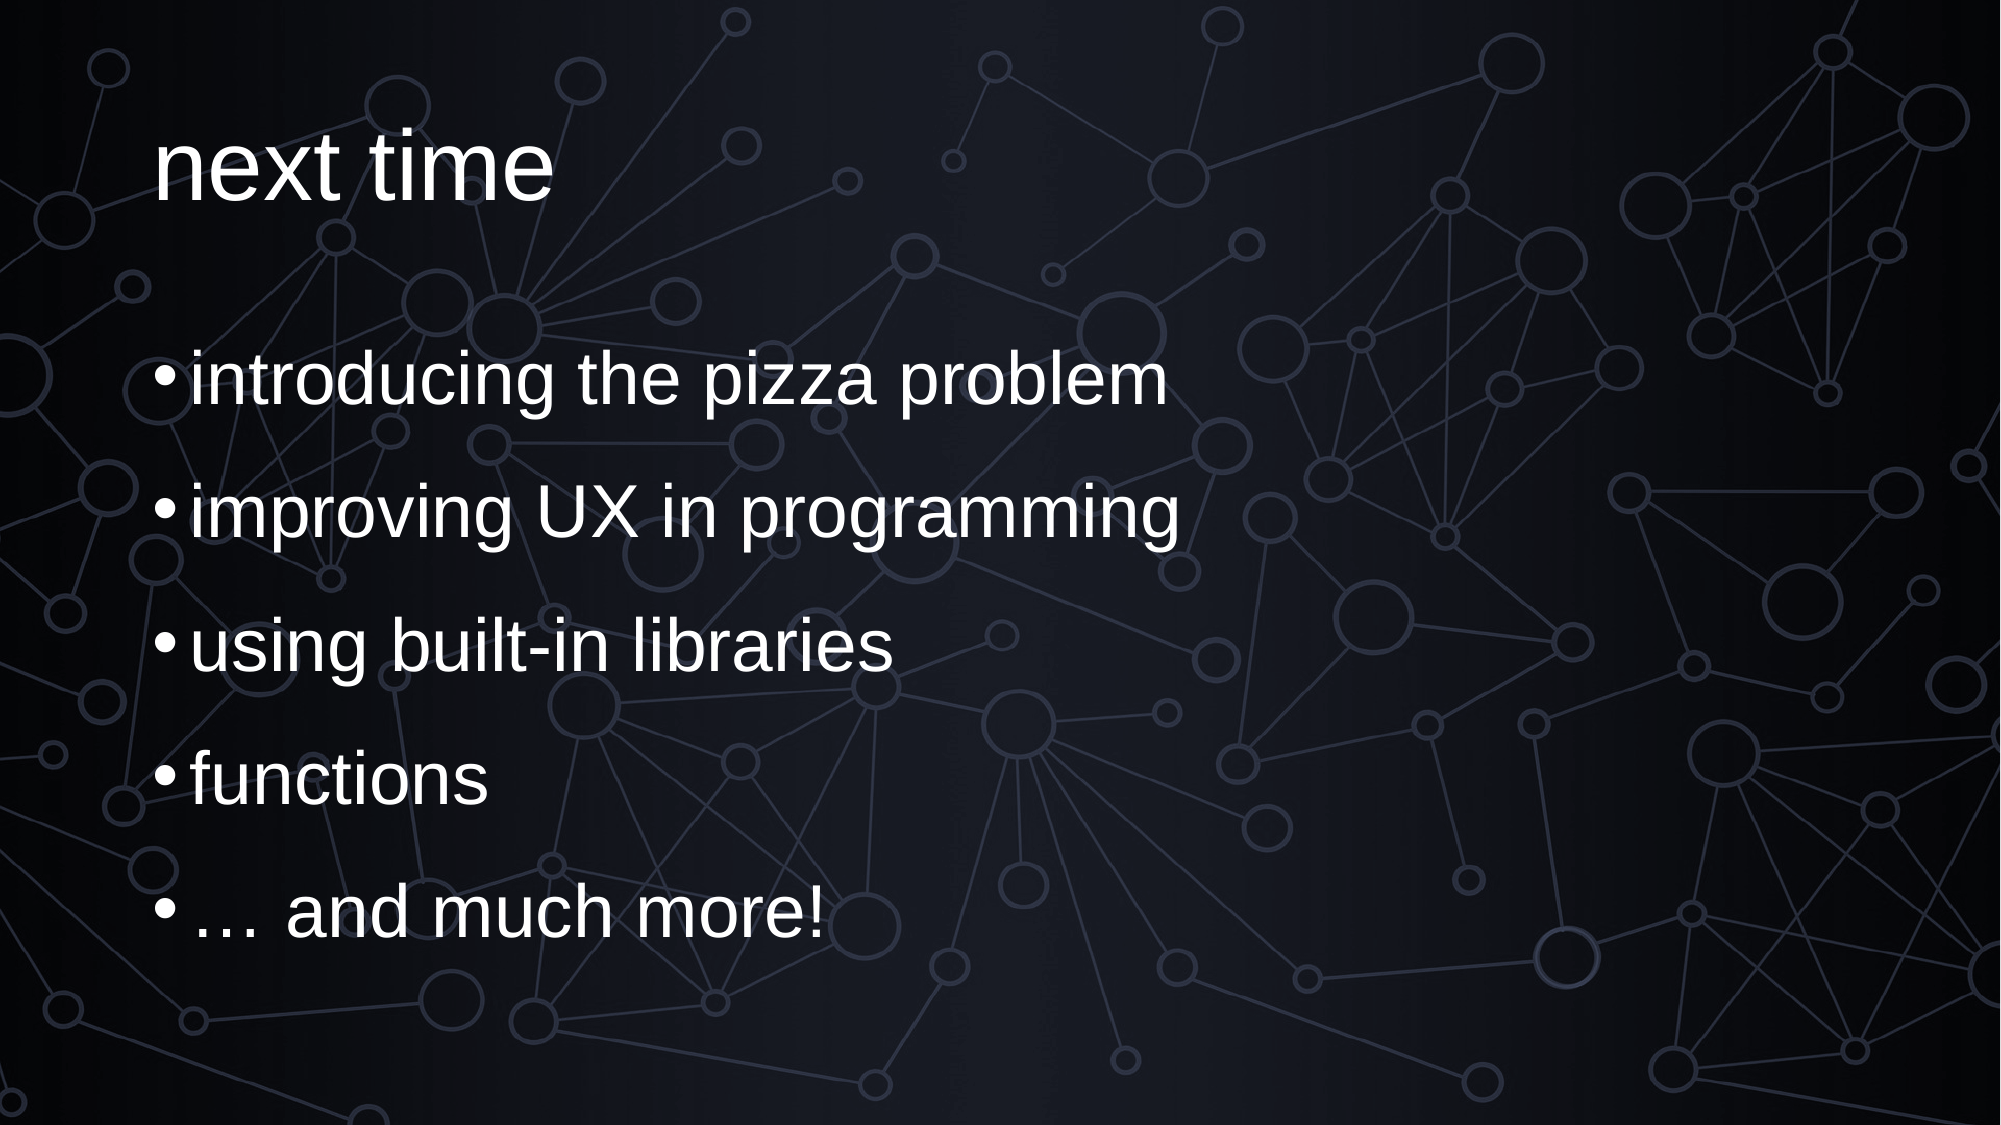

# next time
introducing the pizza problem
improving UX in programming
using built-in libraries
functions
… and much more!